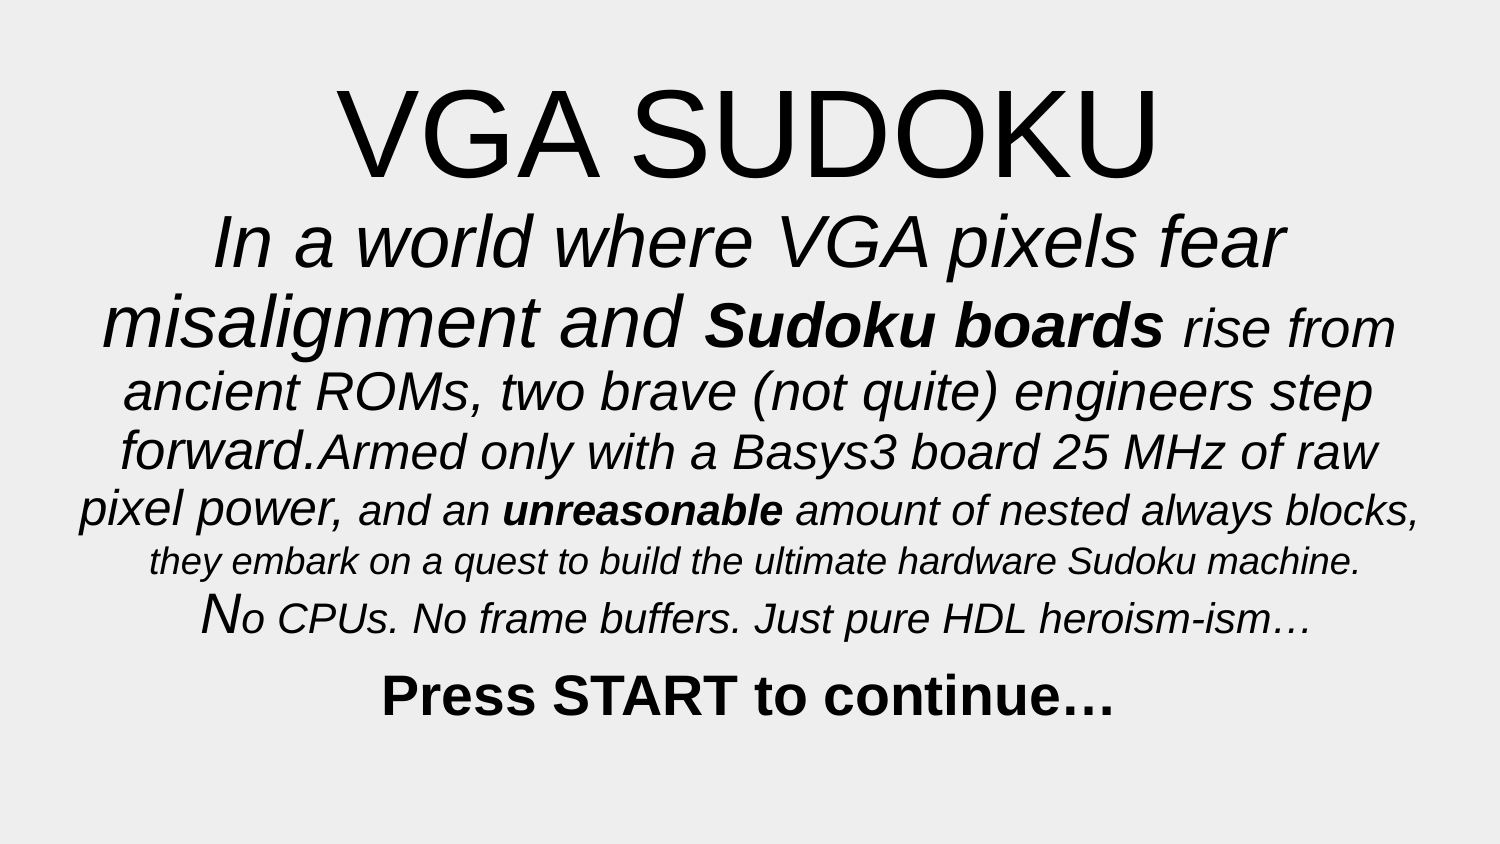

# VGA SUDOKU
In a world where VGA pixels fear misalignment and Sudoku boards rise from ancient ROMs, two brave (not quite) engineers step forward.Armed only with a Basys3 board 25 MHz of raw pixel power, and an unreasonable amount of nested always blocks,
 they embark on a quest to build the ultimate hardware Sudoku machine.
 No CPUs. No frame buffers. Just pure HDL heroism-ism…
Press START to continue…